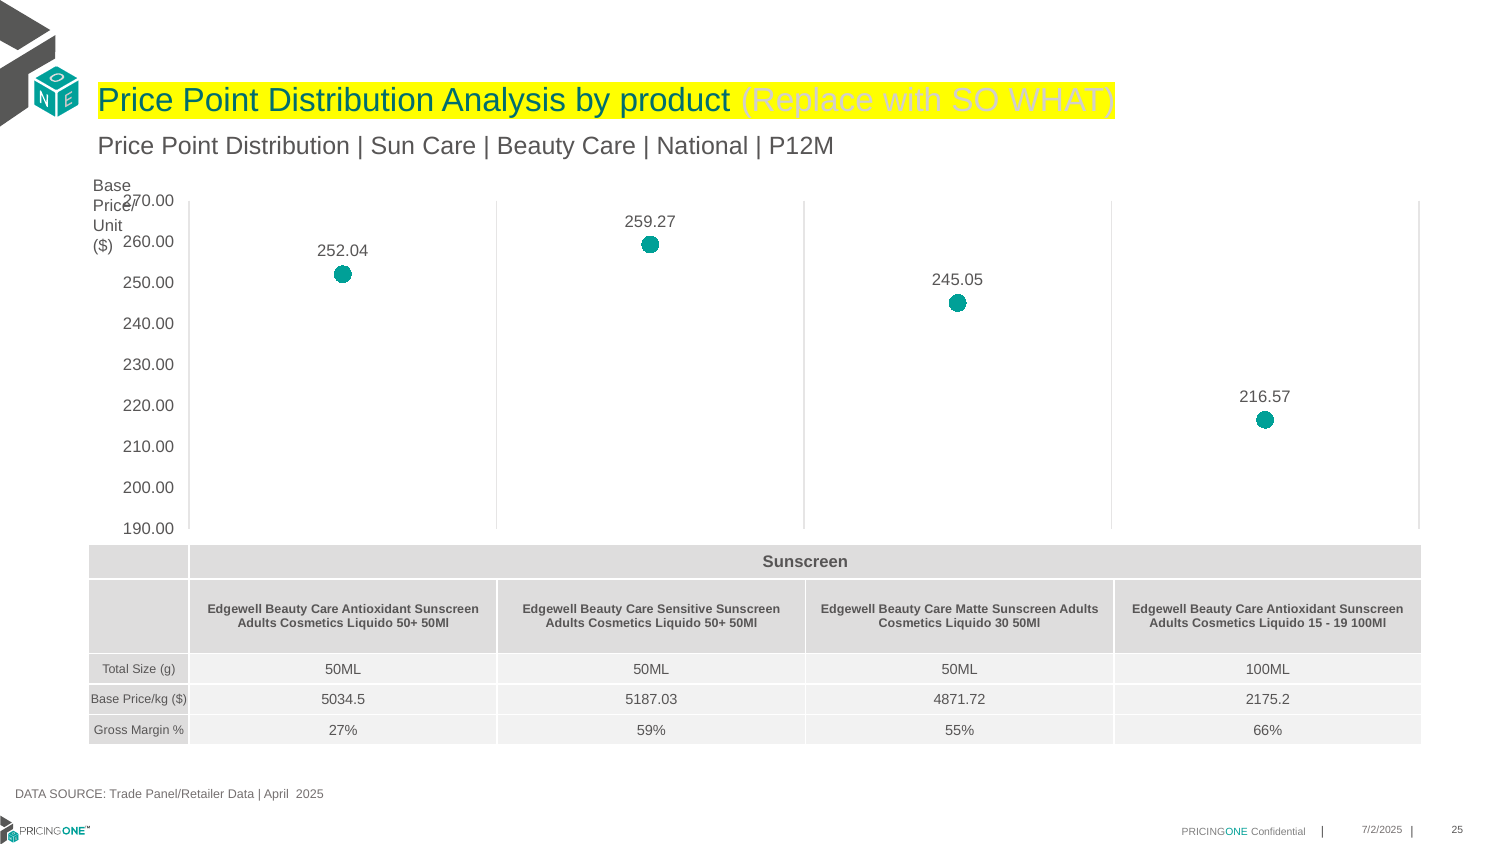

# Price Point Distribution Analysis by product (Replace with SO WHAT)
Price Point Distribution | Sun Care | Beauty Care | National | P12M
Base Price/Unit ($)

### Chart

| Category | Base Price/Unit |
|---|---|
| Edgewell Beauty Care Antioxidant Sunscreen Adults Cosmetics Liquido 50+ 50Ml | 252.04 |
| Edgewell Beauty Care Sensitive Sunscreen Adults Cosmetics Liquido 50+ 50Ml | 259.27 |
| Edgewell Beauty Care Matte Sunscreen Adults Cosmetics Liquido 30 50Ml | 245.05 |
| Edgewell Beauty Care Antioxidant Sunscreen Adults Cosmetics Liquido 15 - 19 100Ml | 216.57 |
|  | Sunscreen | Sunscreen | Sunscreen | Sunscreen |
| --- | --- | --- | --- | --- |
|  | Edgewell Beauty Care Antioxidant Sunscreen Adults Cosmetics Liquido 50+ 50Ml | Edgewell Beauty Care Sensitive Sunscreen Adults Cosmetics Liquido 50+ 50Ml | Edgewell Beauty Care Matte Sunscreen Adults Cosmetics Liquido 30 50Ml | Edgewell Beauty Care Antioxidant Sunscreen Adults Cosmetics Liquido 15 - 19 100Ml |
| Total Size (g) | 50ML | 50ML | 50ML | 100ML |
| Base Price/kg ($) | 5034.5 | 5187.03 | 4871.72 | 2175.2 |
| Gross Margin % | 27% | 59% | 55% | 66% |
DATA SOURCE: Trade Panel/Retailer Data | April  2025
7/2/2025
25